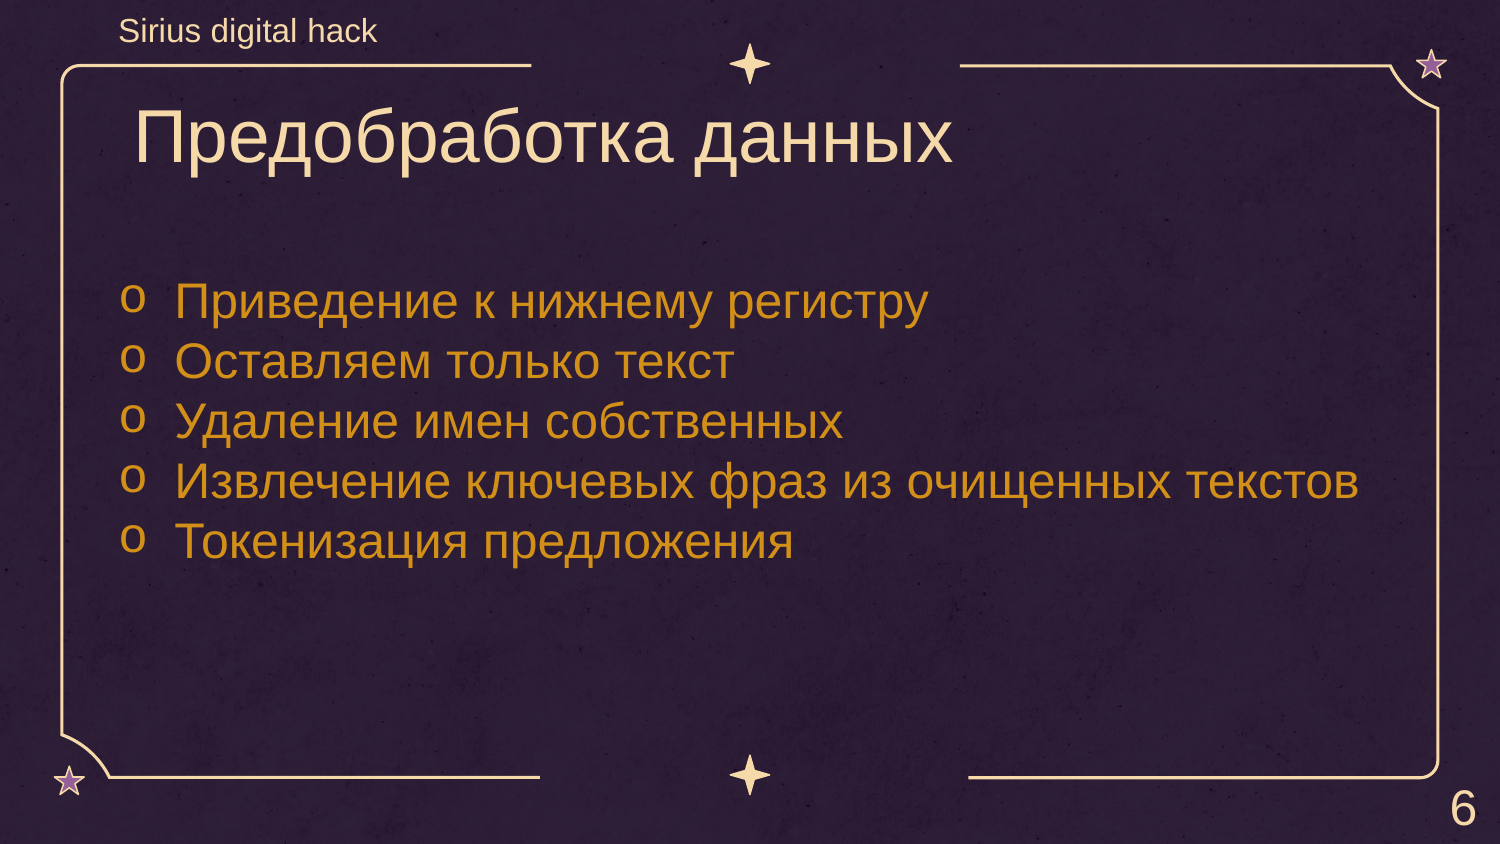

Sirius digital hack

# Предобработка данных

Приведение к нижнему регистру
Оставляем только текст
Удаление имен собственных
Извлечение ключевых фраз из очищенных текстов
Токенизация предложения

6